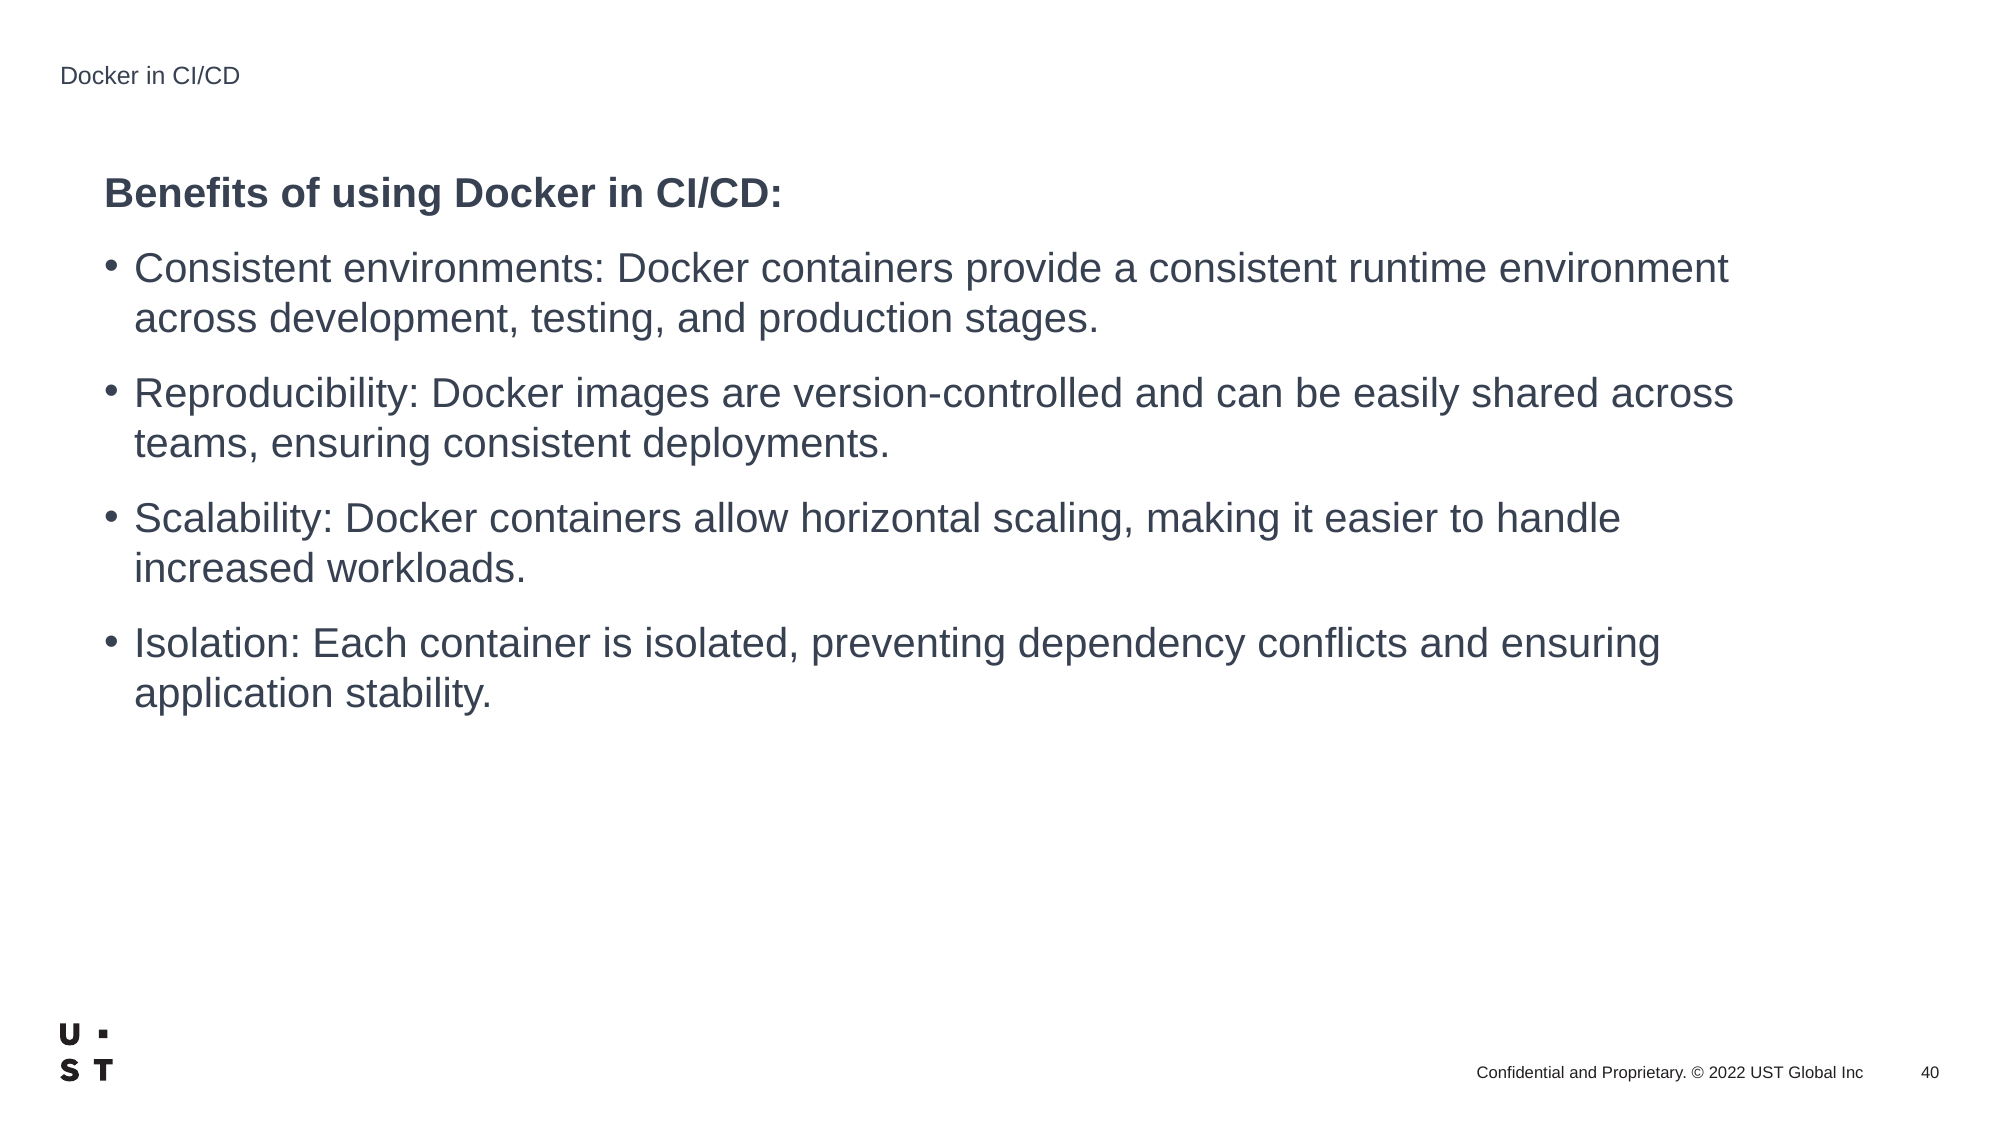

# Docker in CI/CD

Benefits of using Docker in CI/CD:
Consistent environments: Docker containers provide a consistent runtime environment across development, testing, and production stages.
Reproducibility: Docker images are version-controlled and can be easily shared across teams, ensuring consistent deployments.
Scalability: Docker containers allow horizontal scaling, making it easier to handle increased workloads.
Isolation: Each container is isolated, preventing dependency conflicts and ensuring application stability.